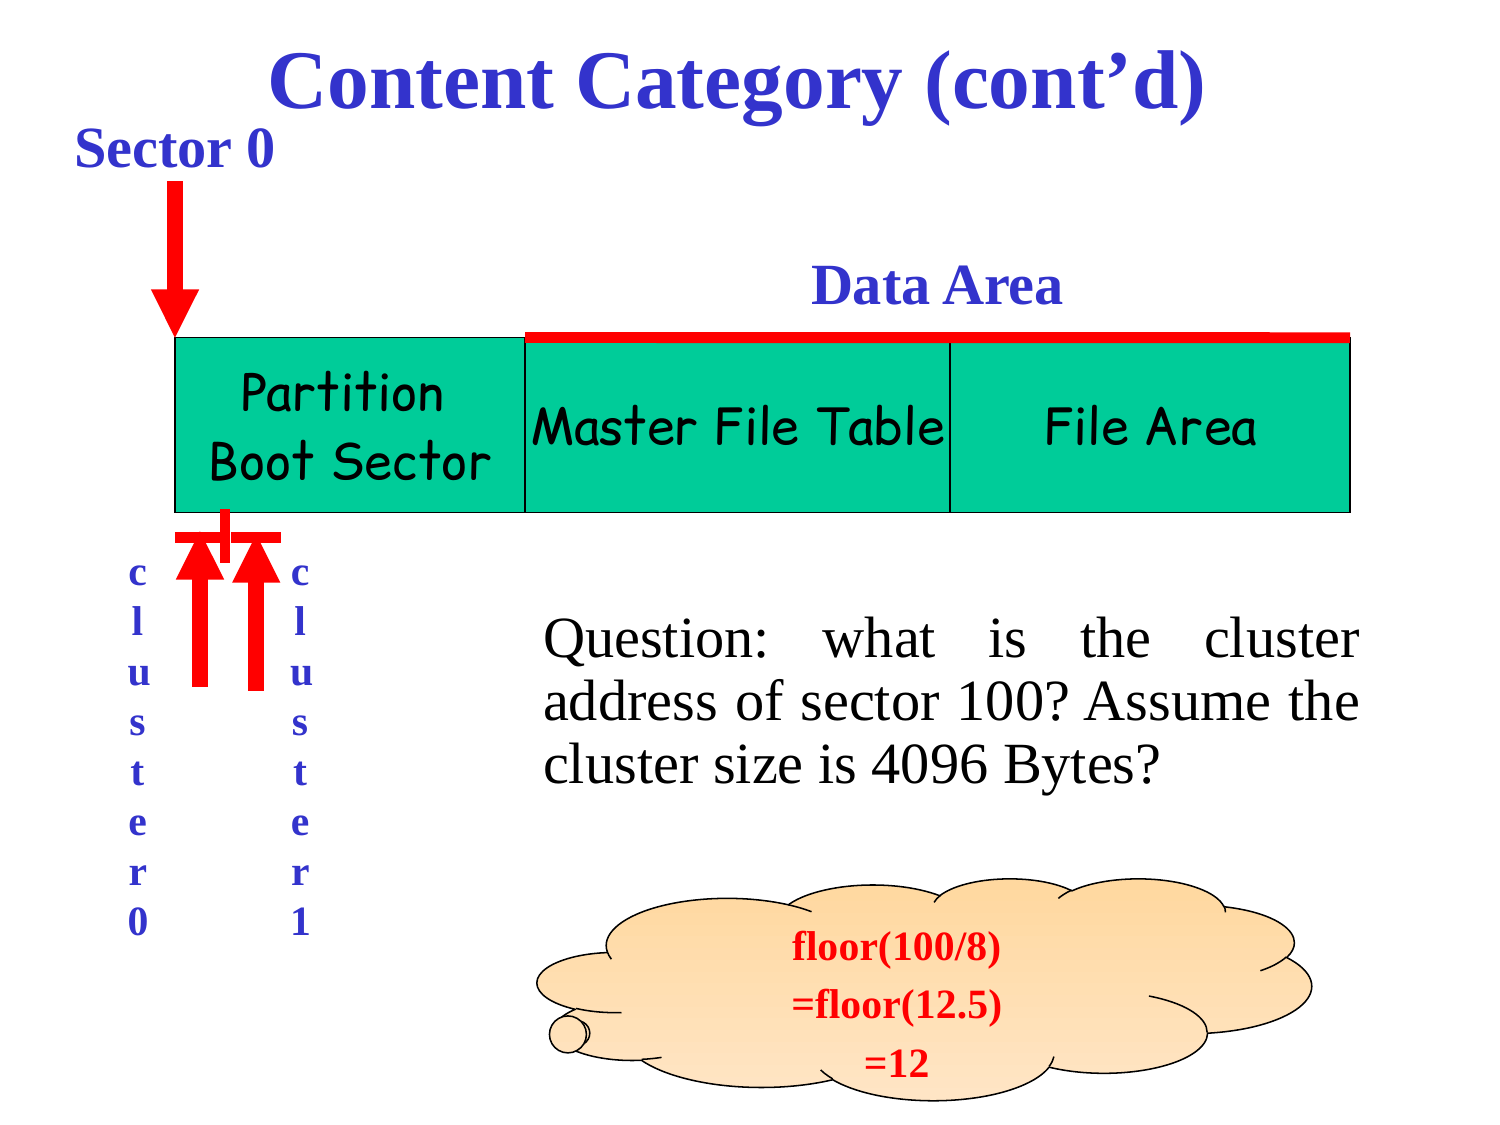

# Content Category (cont’d)
Sector 0
Data Area
Partition
Boot Sector
Master File Table
File Area
cluster 0
cluster 1
Question: what is the cluster address of sector 100? Assume the cluster size is 4096 Bytes?
floor(100/8)
=floor(12.5)
=12
72